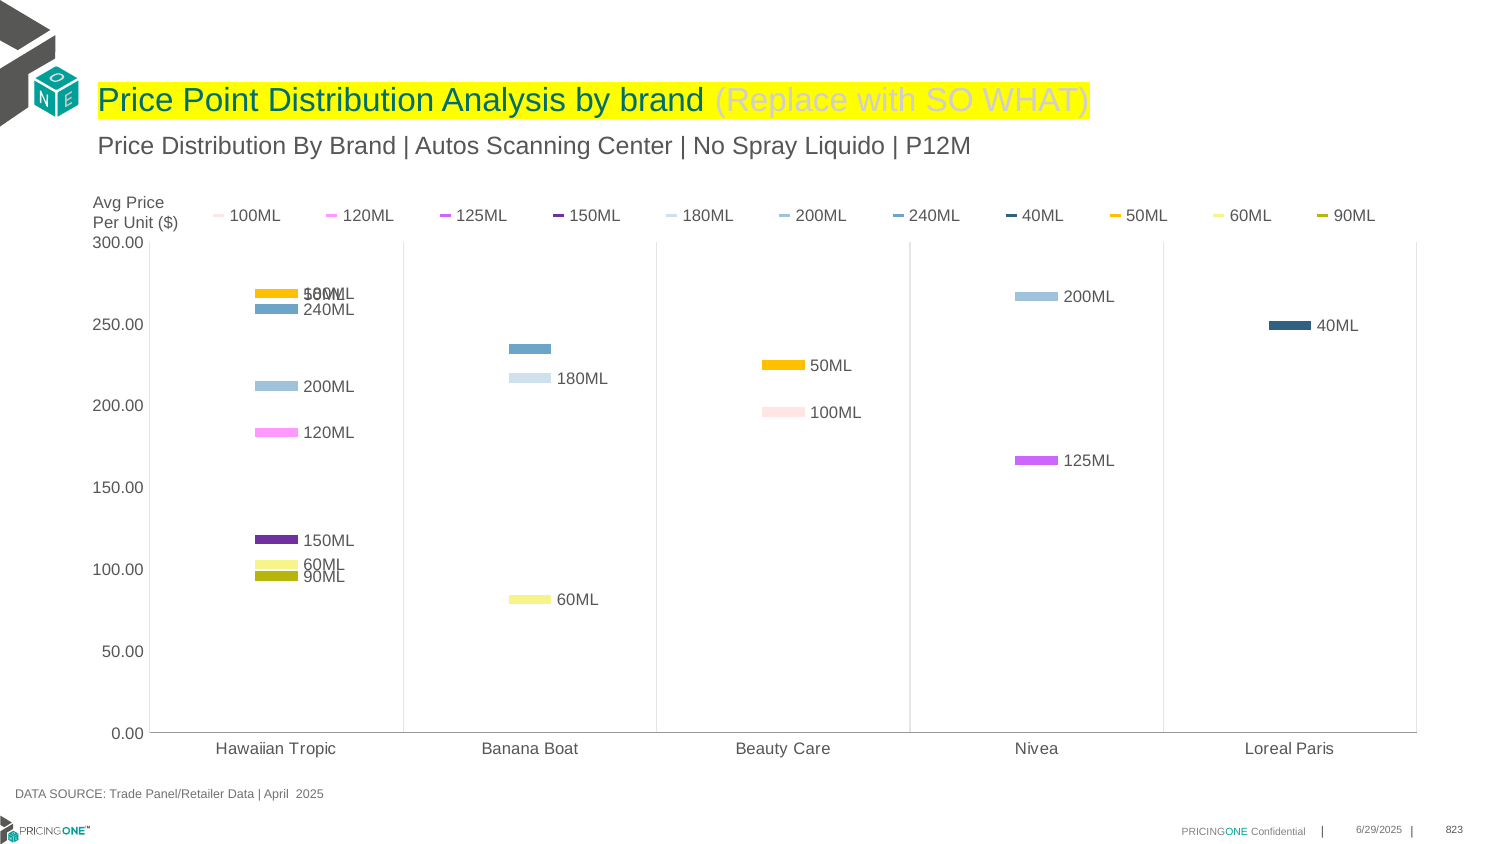

# Price Point Distribution Analysis by brand (Replace with SO WHAT)
Price Distribution By Brand | Autos Scanning Center | No Spray Liquido | P12M

### Chart

| Category | 100ML | 120ML | 125ML | 150ML | 180ML | 200ML | 240ML | 40ML | 50ML | 60ML | 90ML |
|---|---|---|---|---|---|---|---|---|---|---|---|
| Hawaiian Tropic | None | 183.6828 | None | 118.0 | 268.4309 | 212.0 | 259.0501 | None | 268.3315 | 103.0159 | 95.7804 |
| Banana Boat | None | None | None | None | 216.7341 | None | 234.6281 | None | None | 81.5902 | None |
| Beauty Care | 196.0068 | None | None | None | None | None | None | None | 224.8256 | None | None |
| Nivea | None | None | 166.5316 | None | None | 266.78 | None | None | None | None | None |
| Loreal Paris | None | None | None | None | None | None | None | 249.0982 | None | None | None |
Avg Price
Per Unit ($)
DATA SOURCE: Trade Panel/Retailer Data | April  2025
6/29/2025
823